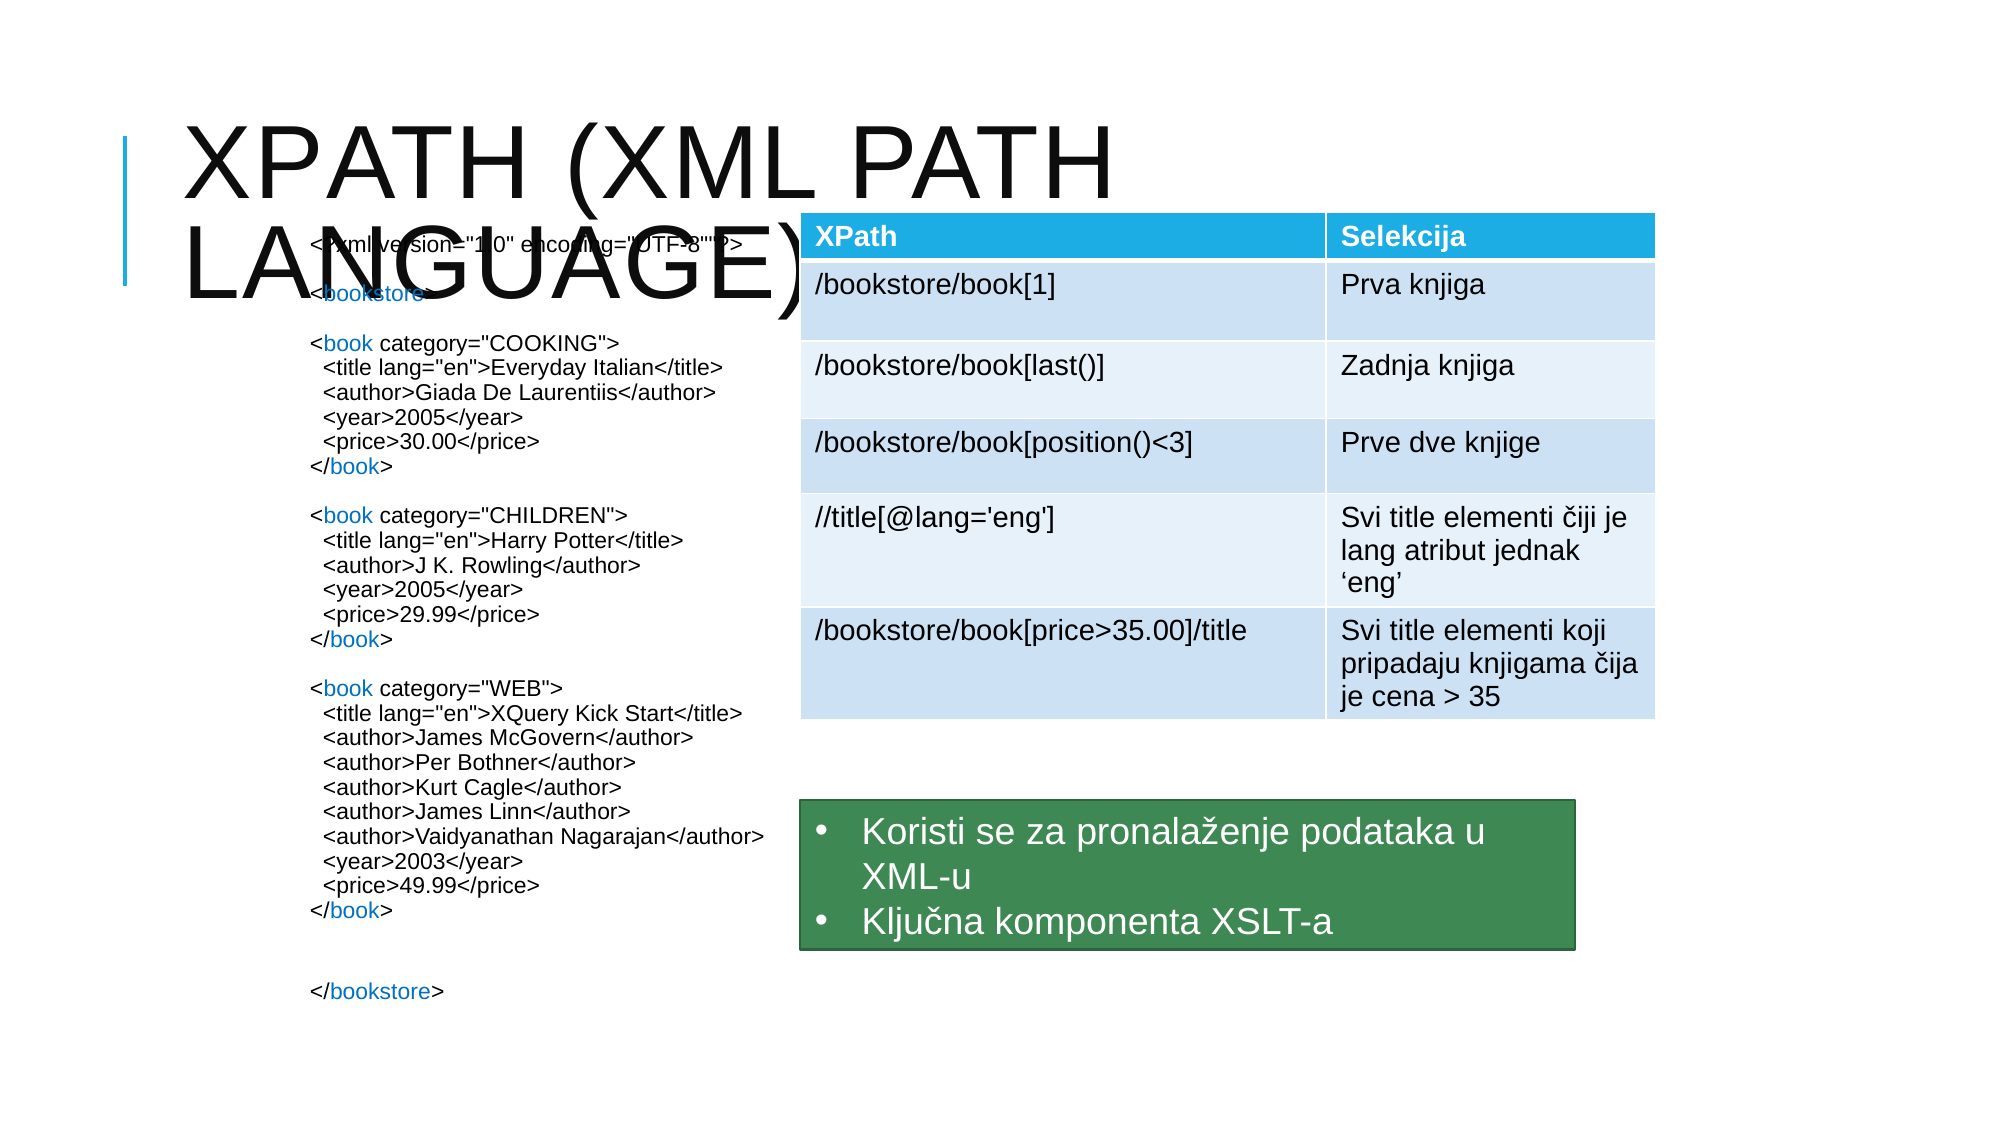

# XPath (XML Path language)
| XPath | Selekcija |
| --- | --- |
| /bookstore/book[1] | Prva knjiga |
| /bookstore/book[last()] | Zadnja knjiga |
| /bookstore/book[position()<3] | Prve dve knjige |
| //title[@lang='eng'] | Svi title elementi čiji je lang atribut jednak ‘eng’ |
| /bookstore/book[price>35.00]/title | Svi title elementi koji pripadaju knjigama čija je cena > 35 |
<?xml version="1.0" encoding="UTF-8""?>
<bookstore>
<book category="COOKING">
  <title lang="en">Everyday Italian</title>
  <author>Giada De Laurentiis</author>
  <year>2005</year>
  <price>30.00</price>
</book>
<book category="CHILDREN">
  <title lang="en">Harry Potter</title>
  <author>J K. Rowling</author>
  <year>2005</year>
  <price>29.99</price>
</book>
<book category="WEB">
  <title lang="en">XQuery Kick Start</title>
  <author>James McGovern</author>
  <author>Per Bothner</author>
  <author>Kurt Cagle</author>
  <author>James Linn</author>
  <author>Vaidyanathan Nagarajan</author>
  <year>2003</year>
  <price>49.99</price>
</book>
</bookstore>
Koristi se za pronalaženje podataka u XML-u
Ključna komponenta XSLT-a